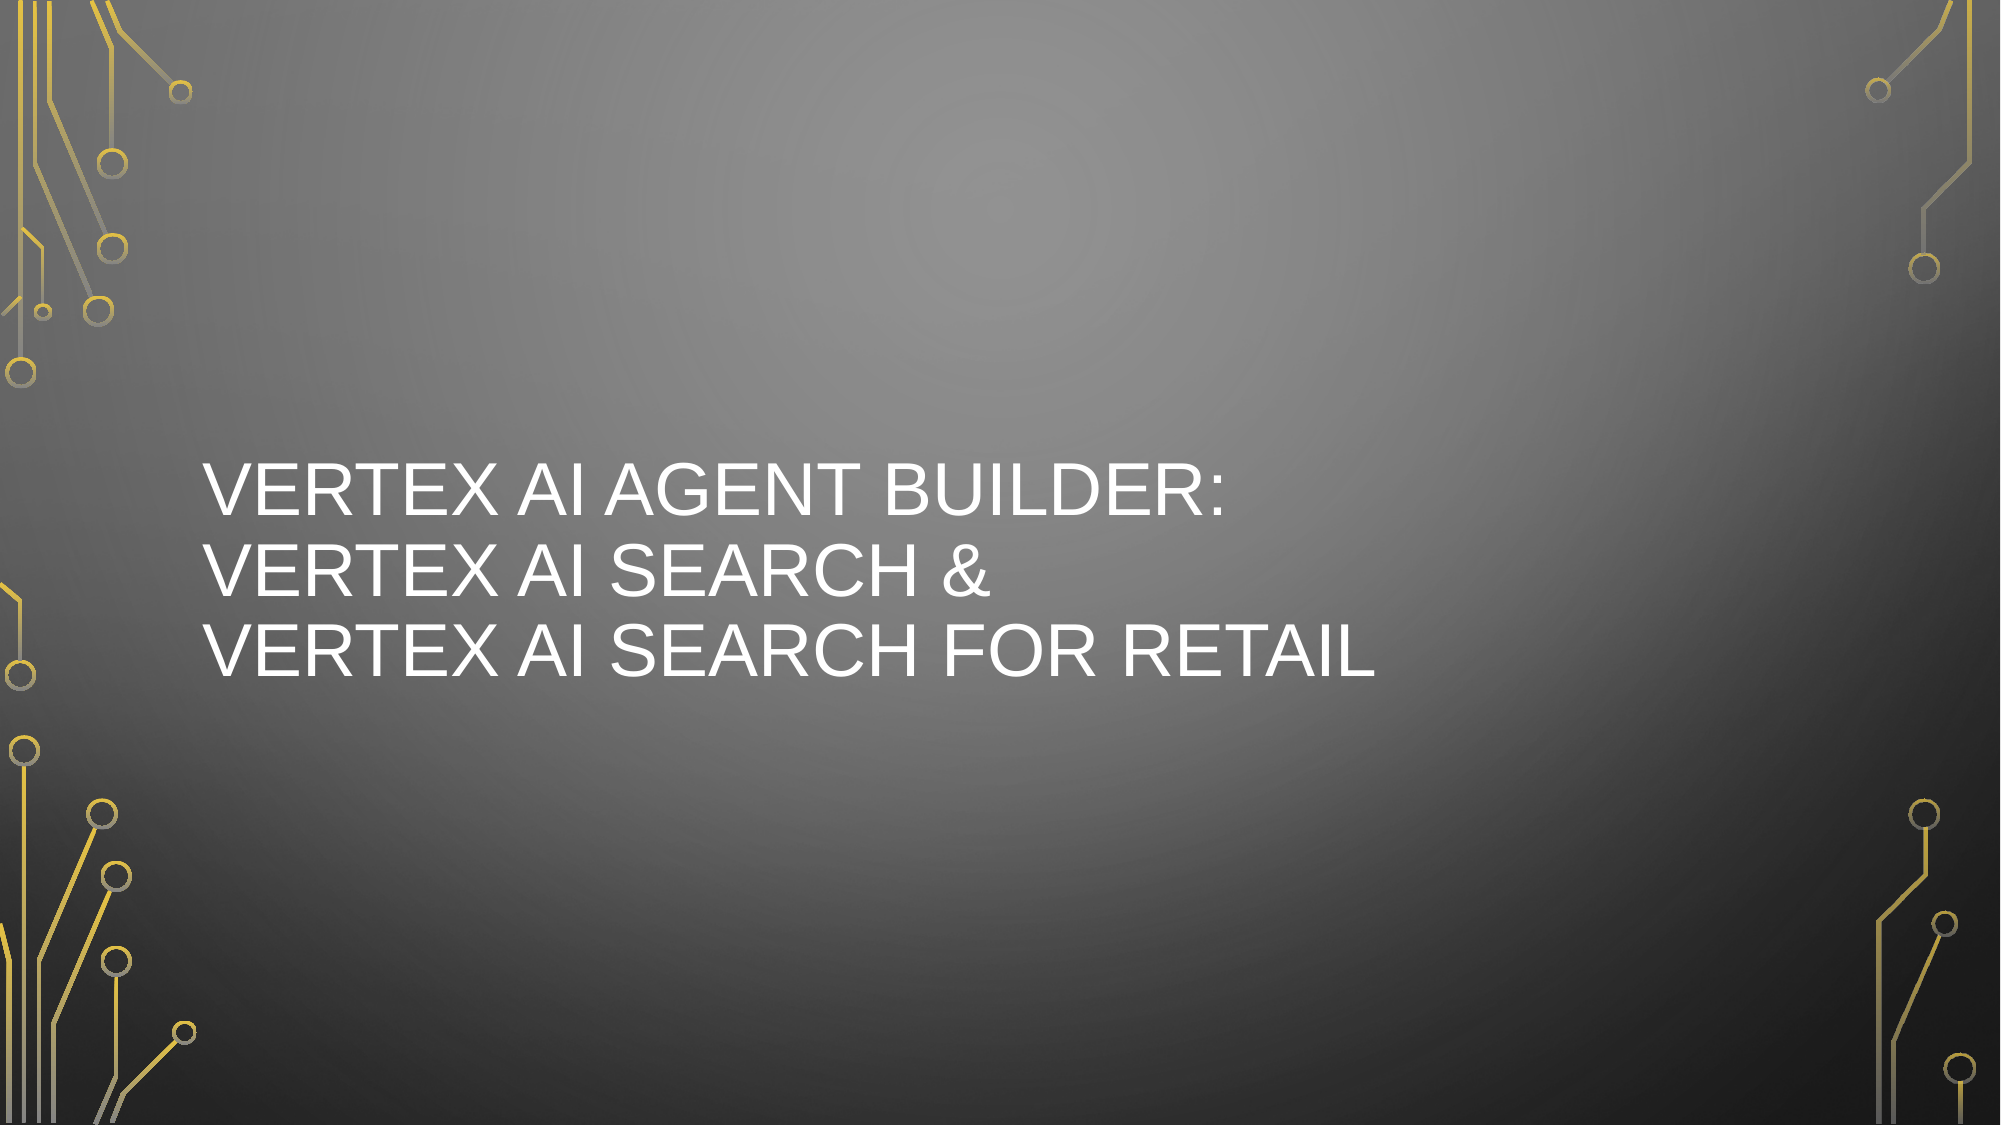

# Vertex AI Agent Builder: Vertex ai Search & Vertex Ai Search for Retail